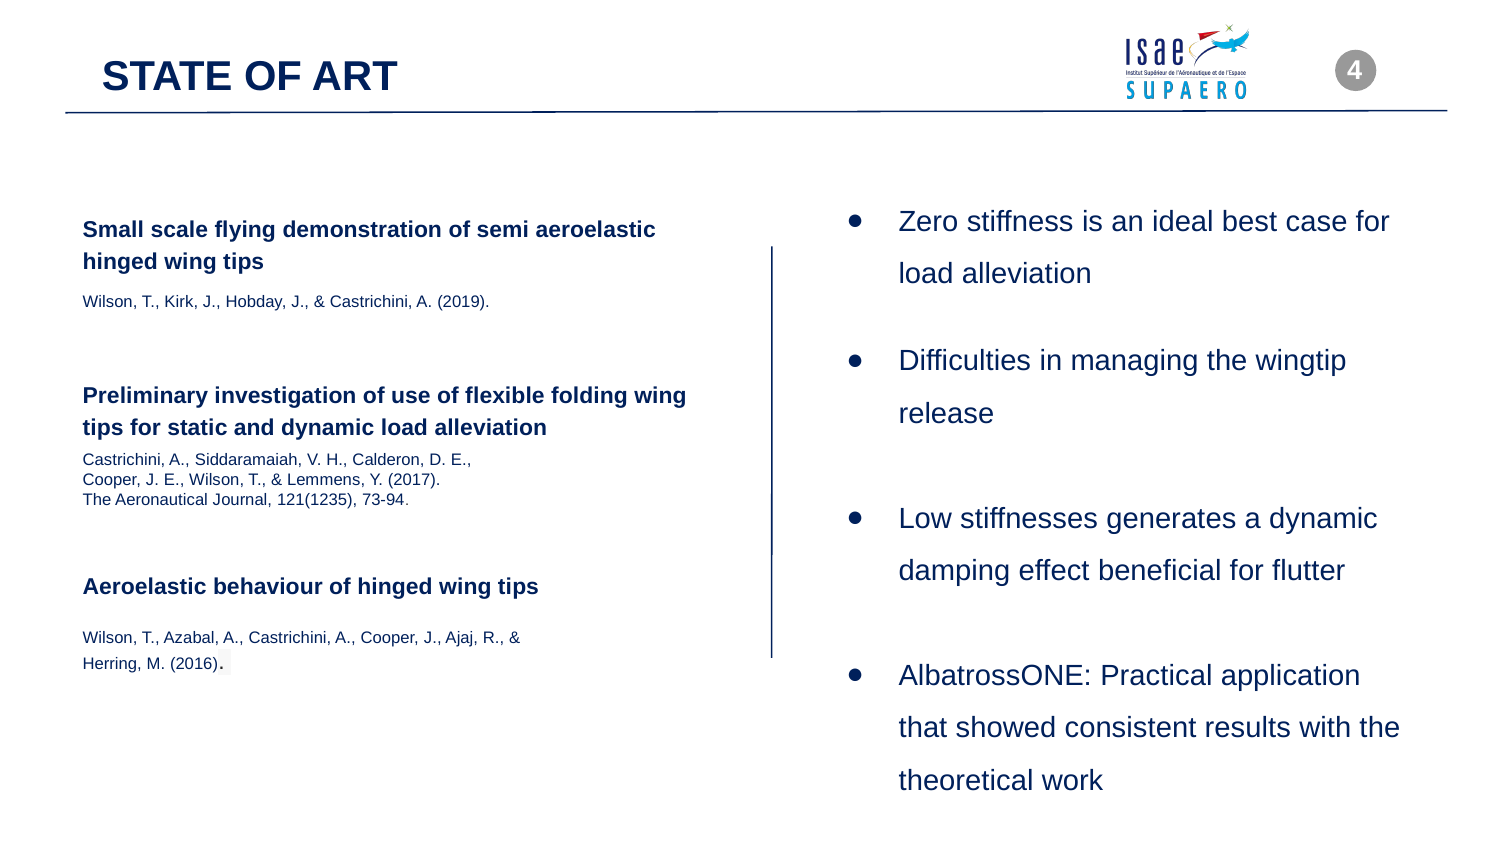

STATE OF ART
4
Zero stiffness is an ideal best case for load alleviation
Difficulties in managing the wingtip release
Low stiffnesses generates a dynamic damping effect beneficial for flutter
AlbatrossONE: Practical application that showed consistent results with the theoretical work
Small scale flying demonstration of semi aeroelastic hinged wing tips
Wilson, T., Kirk, J., Hobday, J., & Castrichini, A. (2019).
Preliminary investigation of use of flexible folding wing tips for static and dynamic load alleviation
Castrichini, A., Siddaramaiah, V. H., Calderon, D. E., Cooper, J. E., Wilson, T., & Lemmens, Y. (2017).
The Aeronautical Journal, 121(1235), 73-94.
Aeroelastic behaviour of hinged wing tips

Wilson, T., Azabal, A., Castrichini, A., Cooper, J., Ajaj, R., & Herring, M. (2016).